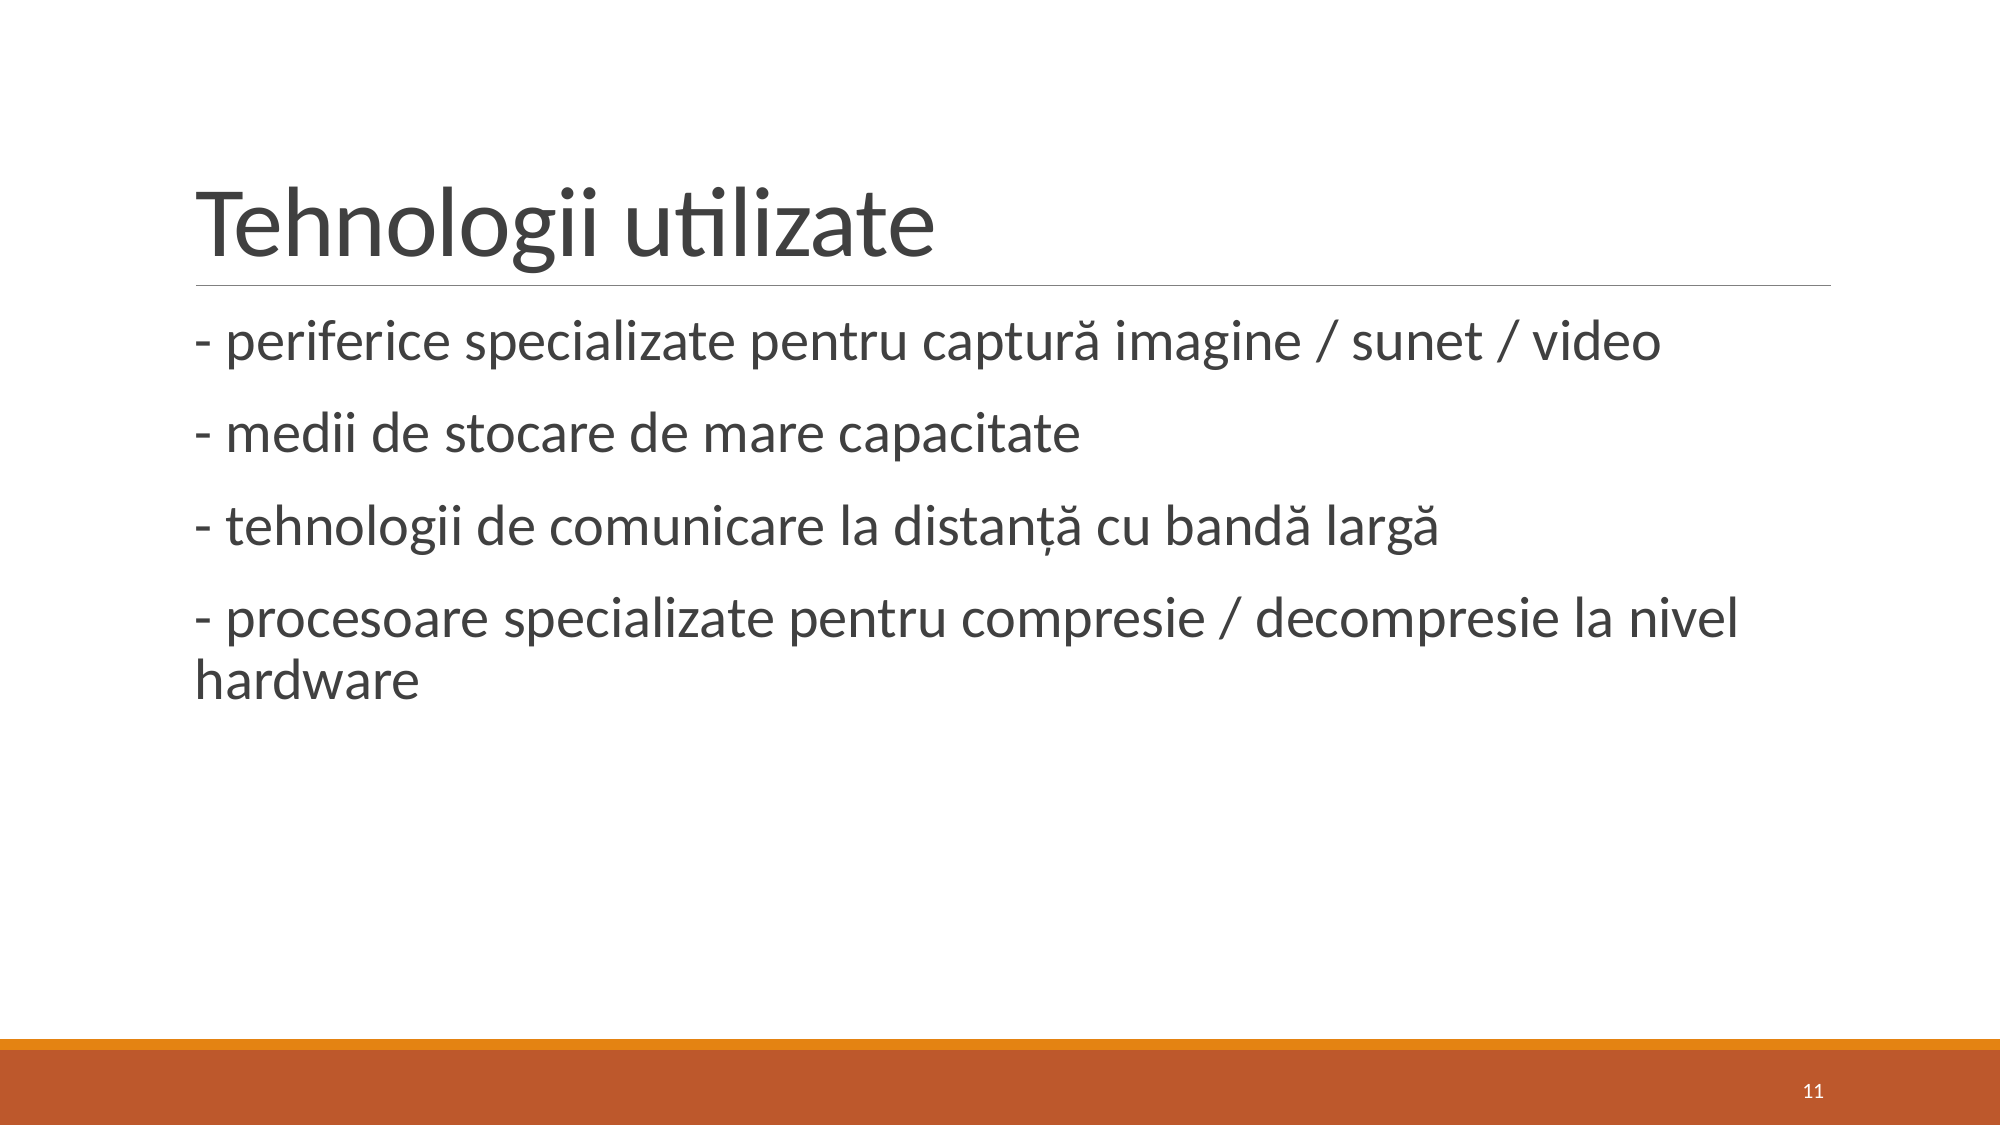

# Tehnologii utilizate
- periferice specializate pentru captură imagine / sunet / video
- medii de stocare de mare capacitate
- tehnologii de comunicare la distanță cu bandă largă
- procesoare specializate pentru compresie / decompresie la nivel hardware
11